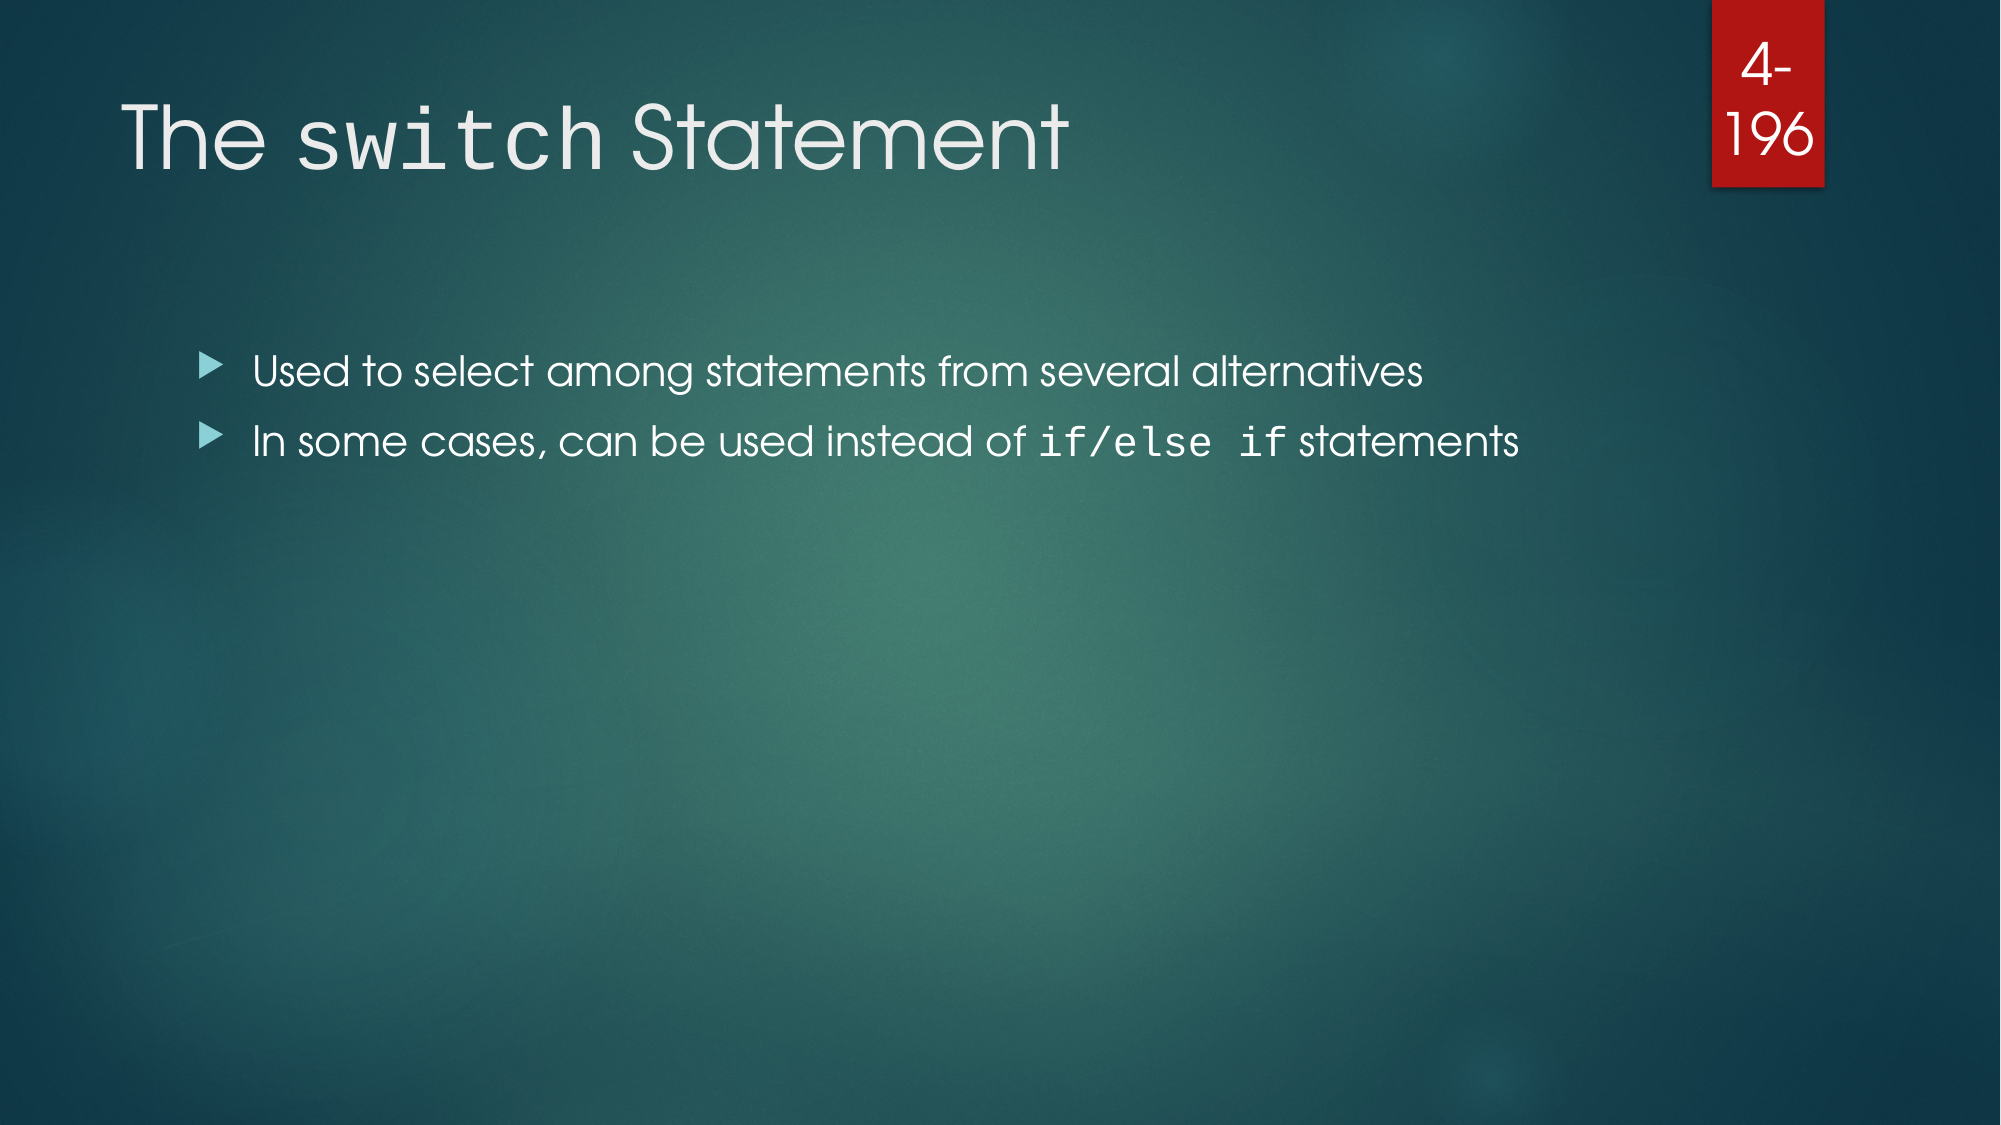

# The switch Statement
4-196
Used to select among statements from several alternatives
In some cases, can be used instead of if/else if statements